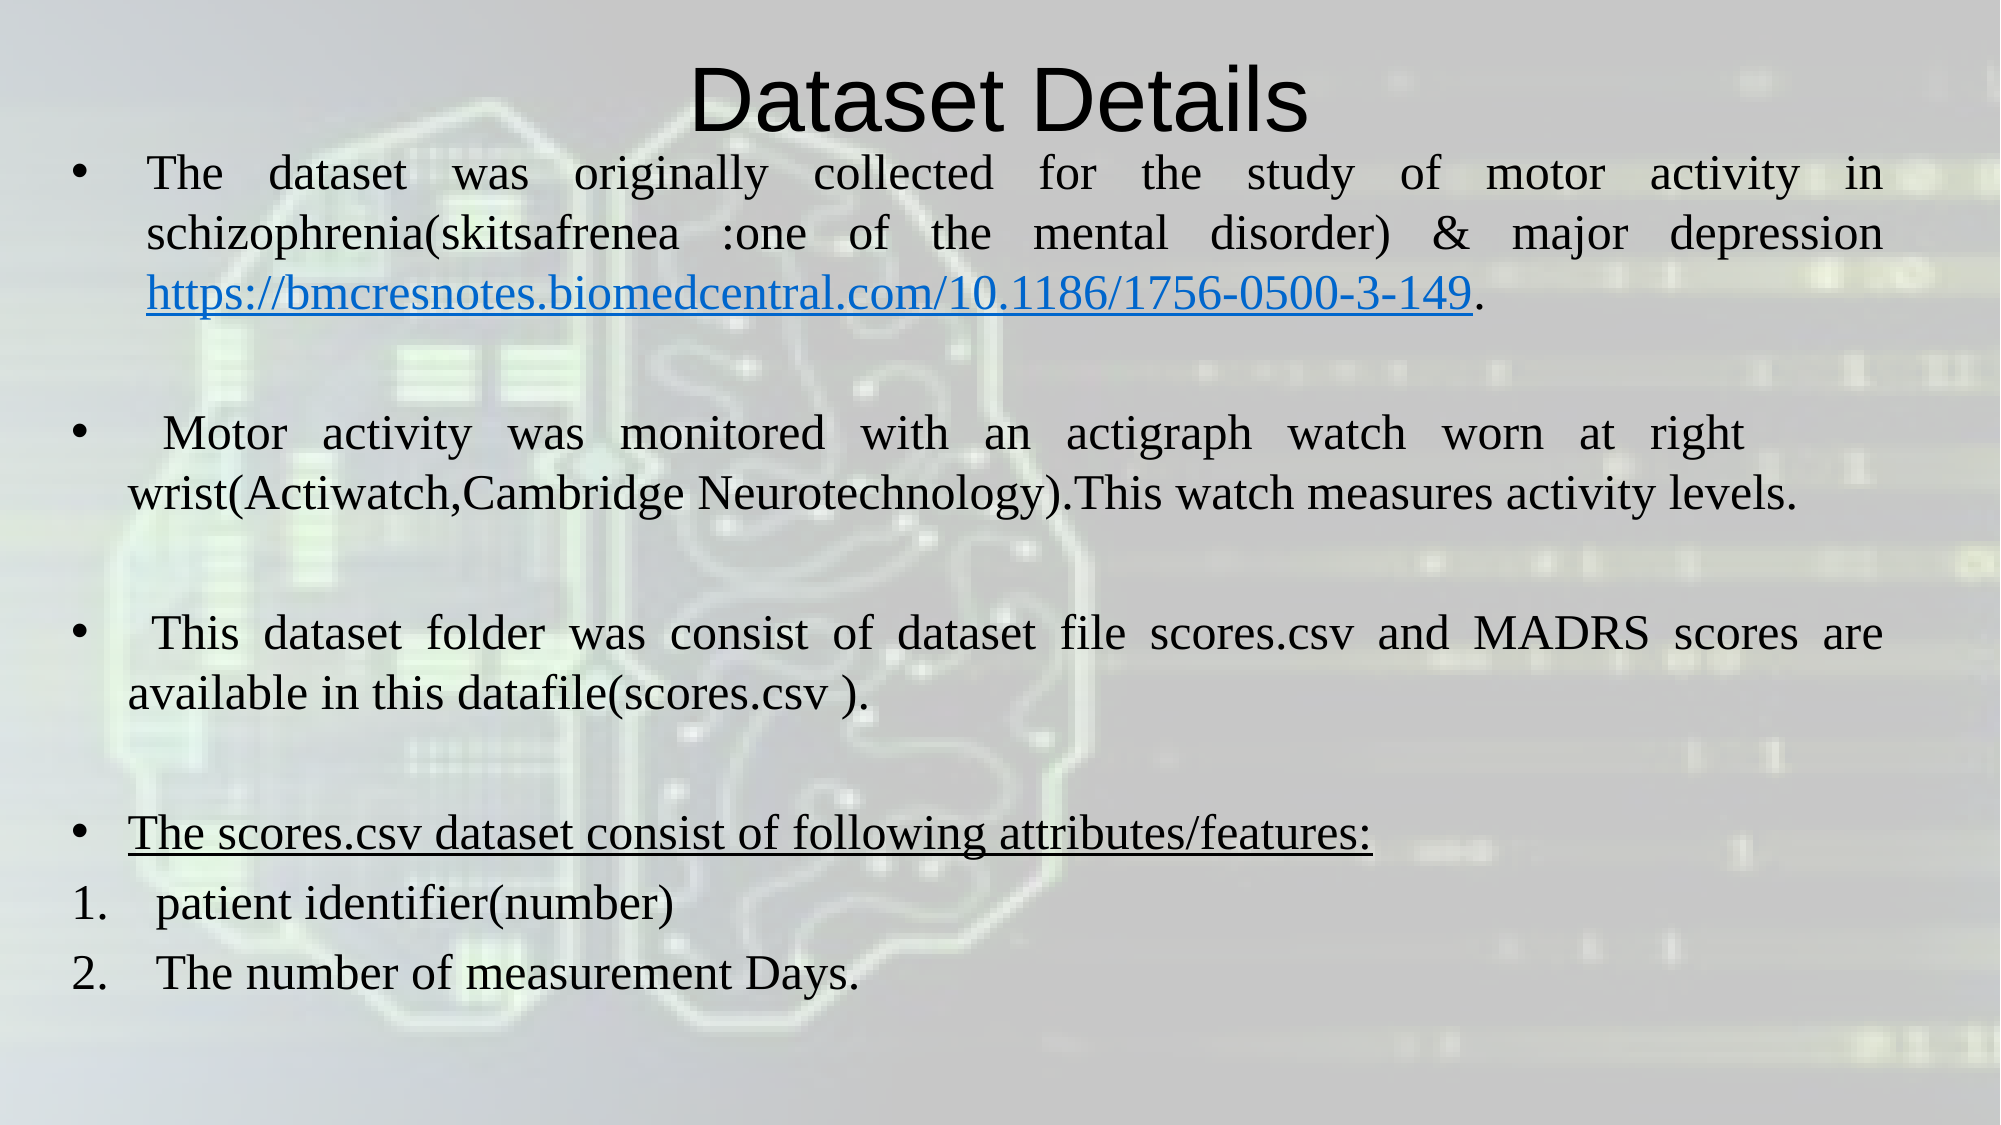

# Dataset Details
The dataset was originally collected for the study of motor activity in schizophrenia(skitsafrenea :one of the mental disorder) & major depression https://bmcresnotes.biomedcentral.com/10.1186/1756-0500-3-149.

 Motor activity was monitored with an actigraph watch worn at right     wrist(Actiwatch,Cambridge Neurotechnology).This watch measures activity levels.

 This dataset folder was consist of dataset file scores.csv and MADRS scores are available in this datafile(scores.csv ).

The scores.csv dataset consist of following attributes/features:
patient identifier(number)
The number of measurement Days.